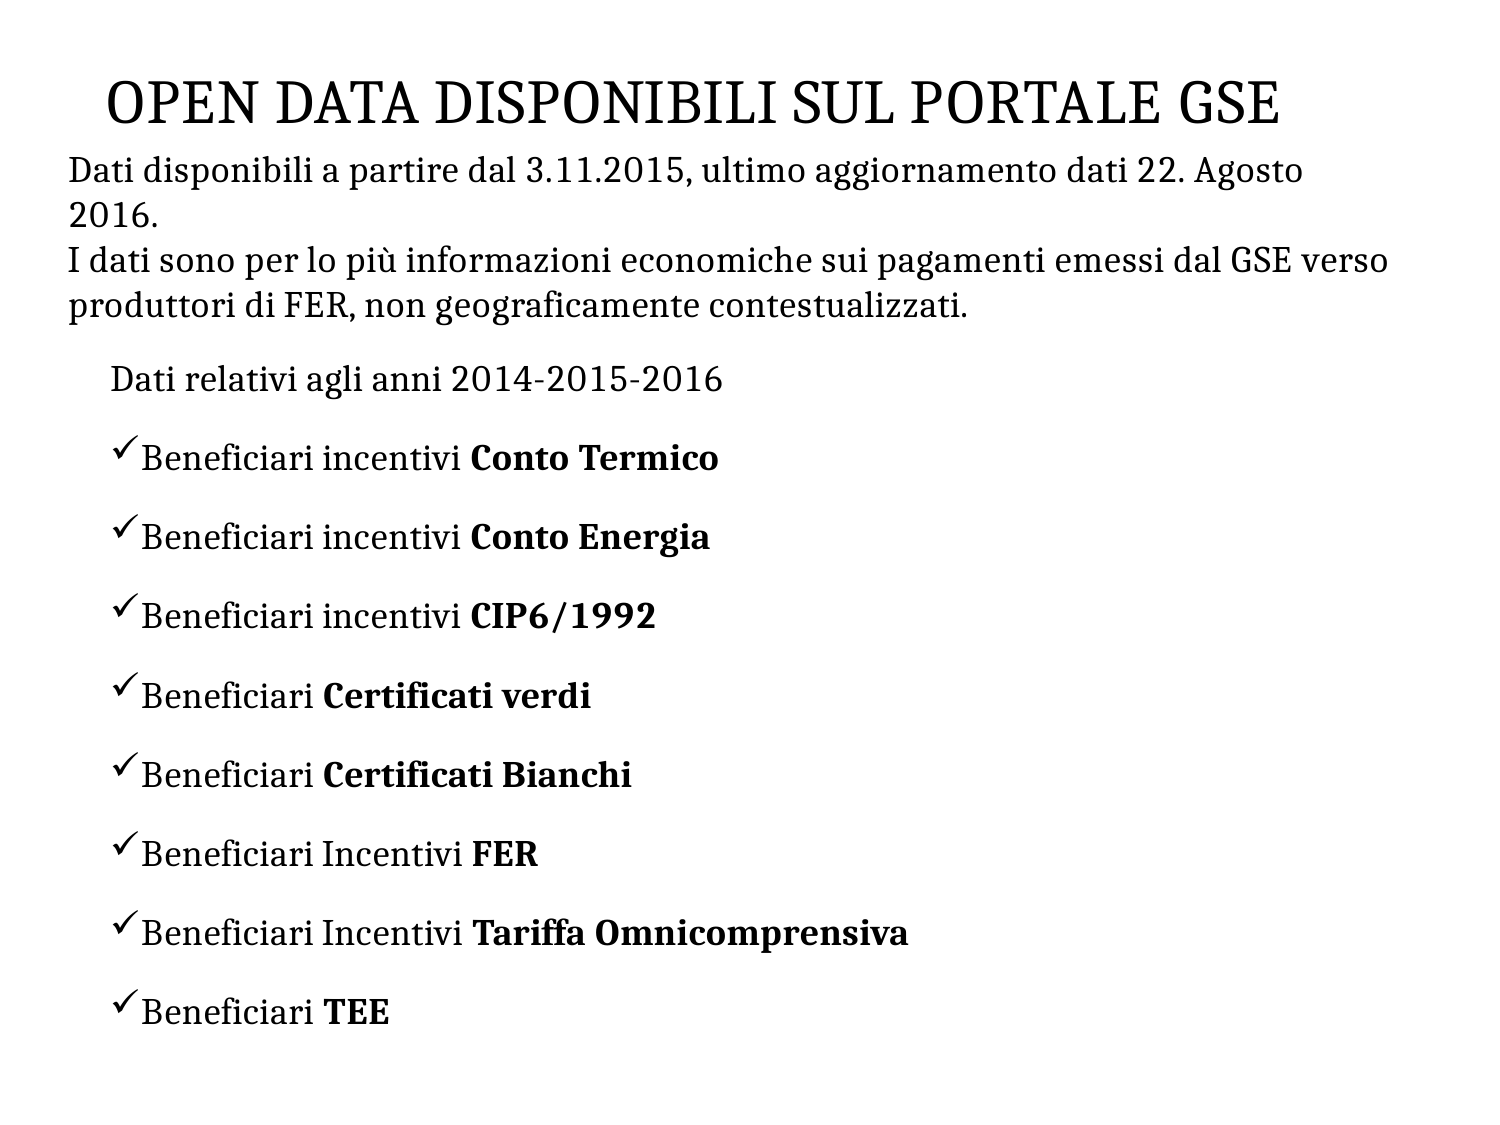

OPEN DATA DISPONIBILI SUL PORTALE GSE
Dati disponibili a partire dal 3.11.2015, ultimo aggiornamento dati 22. Agosto 2016.
I dati sono per lo più informazioni economiche sui pagamenti emessi dal GSE verso produttori di FER, non geograficamente contestualizzati.
Dati relativi agli anni 2014-2015-2016

Beneficiari incentivi Conto Termico

Beneficiari incentivi Conto Energia

Beneficiari incentivi CIP6/1992

Beneficiari Certificati verdi

Beneficiari Certificati Bianchi

Beneficiari Incentivi FER

Beneficiari Incentivi Tariffa Omnicomprensiva

Beneficiari TEE